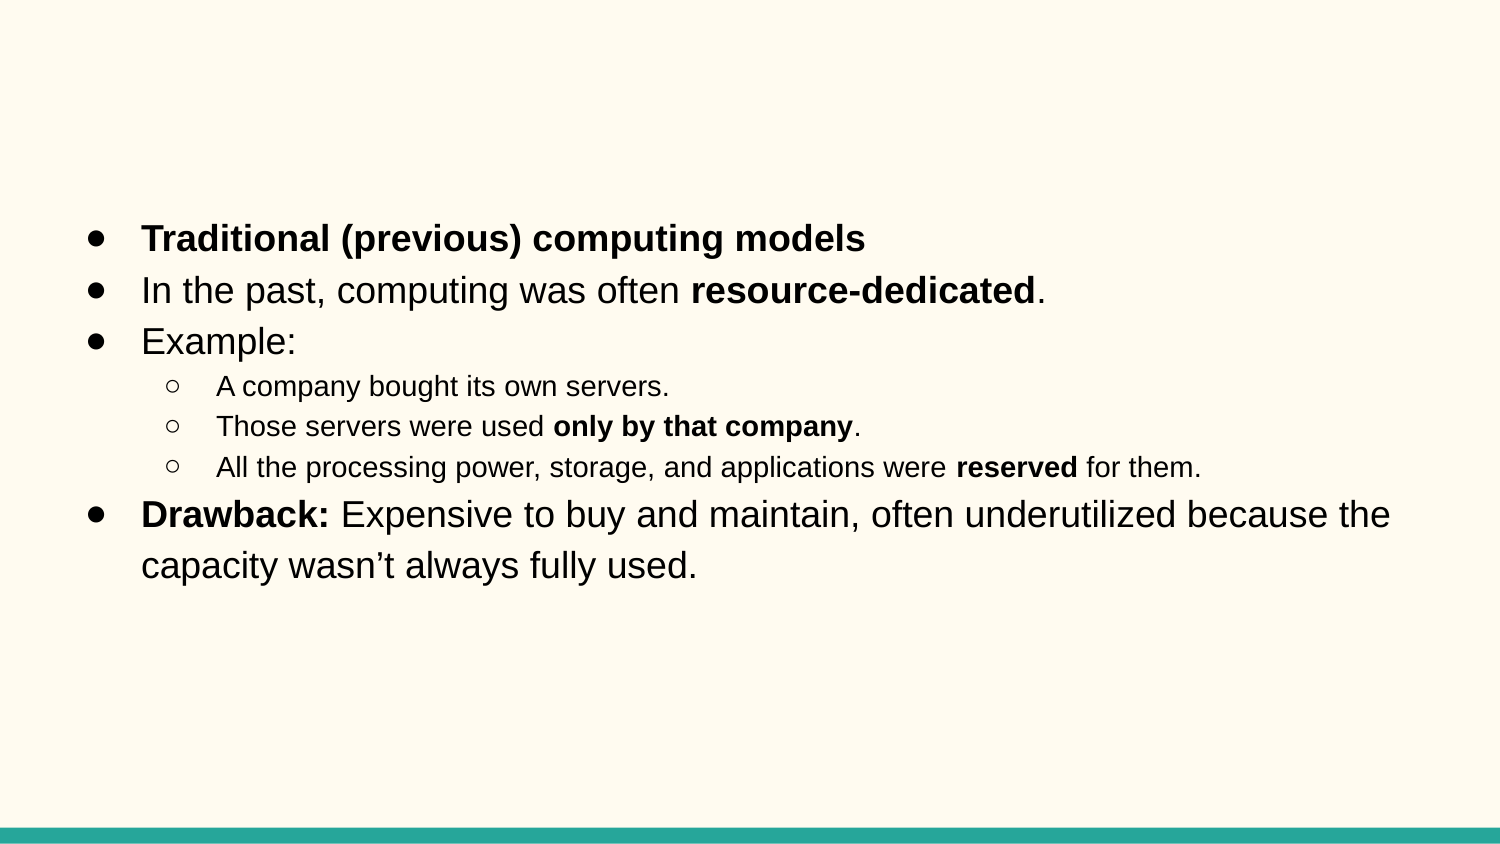

#
Traditional (previous) computing models
In the past, computing was often resource-dedicated.
Example:
A company bought its own servers.
Those servers were used only by that company.
All the processing power, storage, and applications were reserved for them.
Drawback: Expensive to buy and maintain, often underutilized because the capacity wasn’t always fully used.